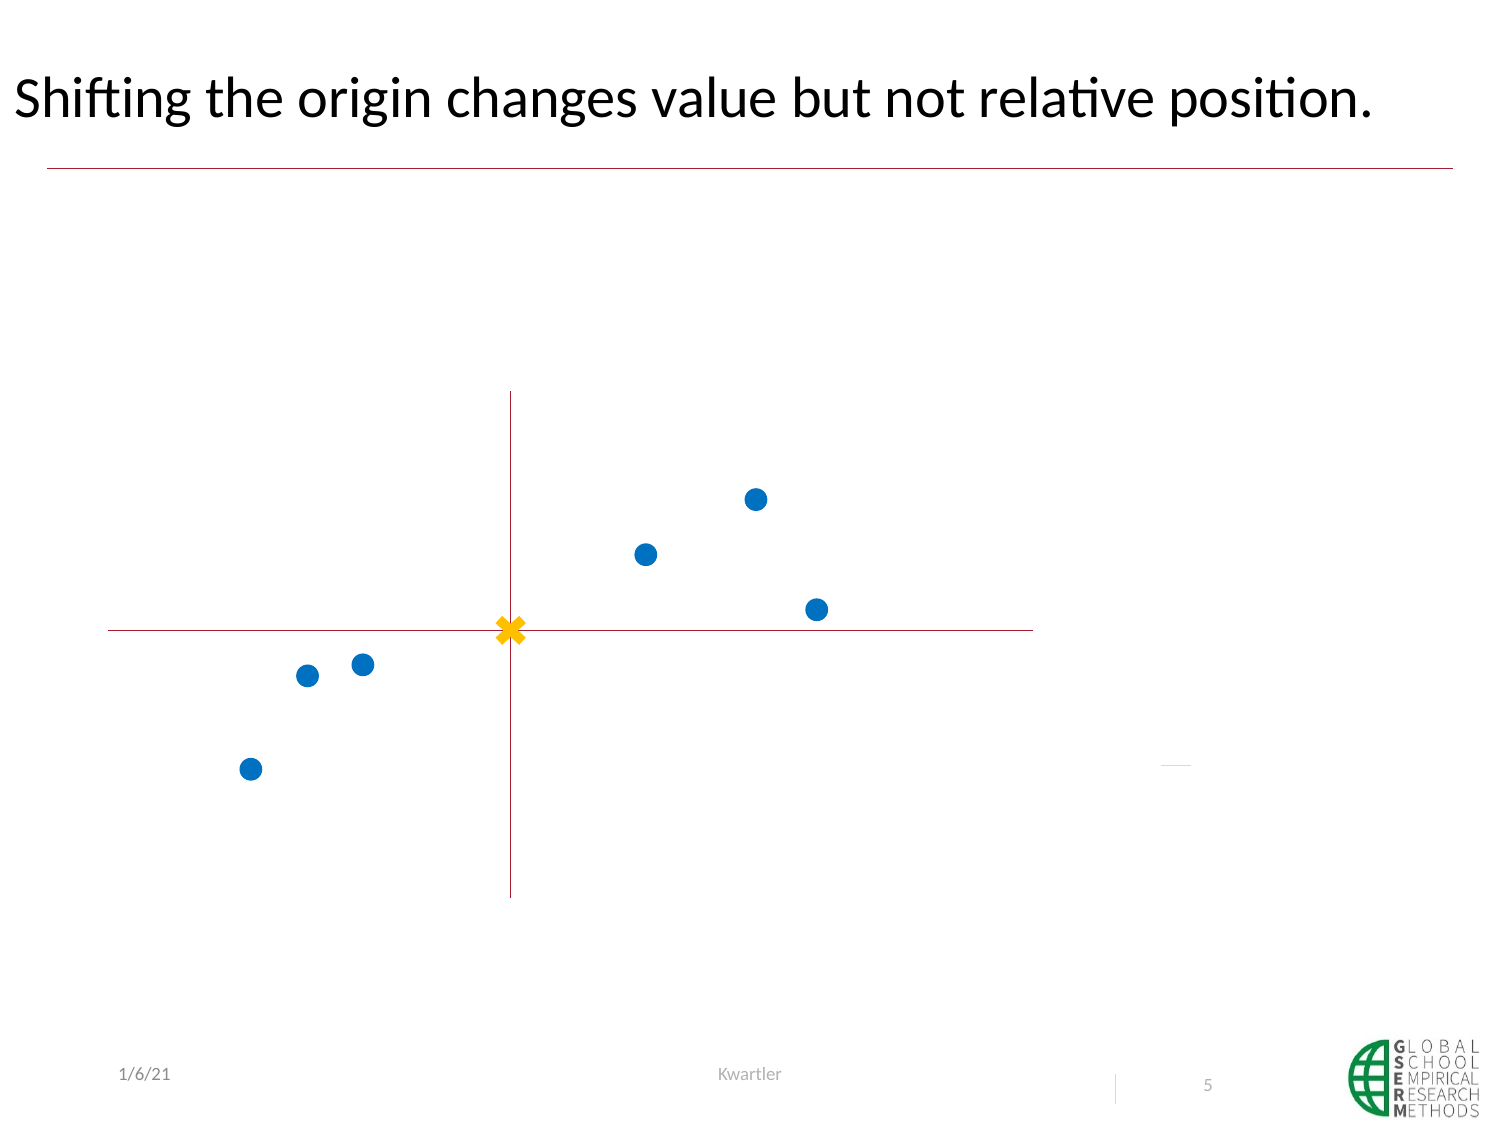

# Shifting the origin changes value but not relative position.

1/6/21
Kwartler
5